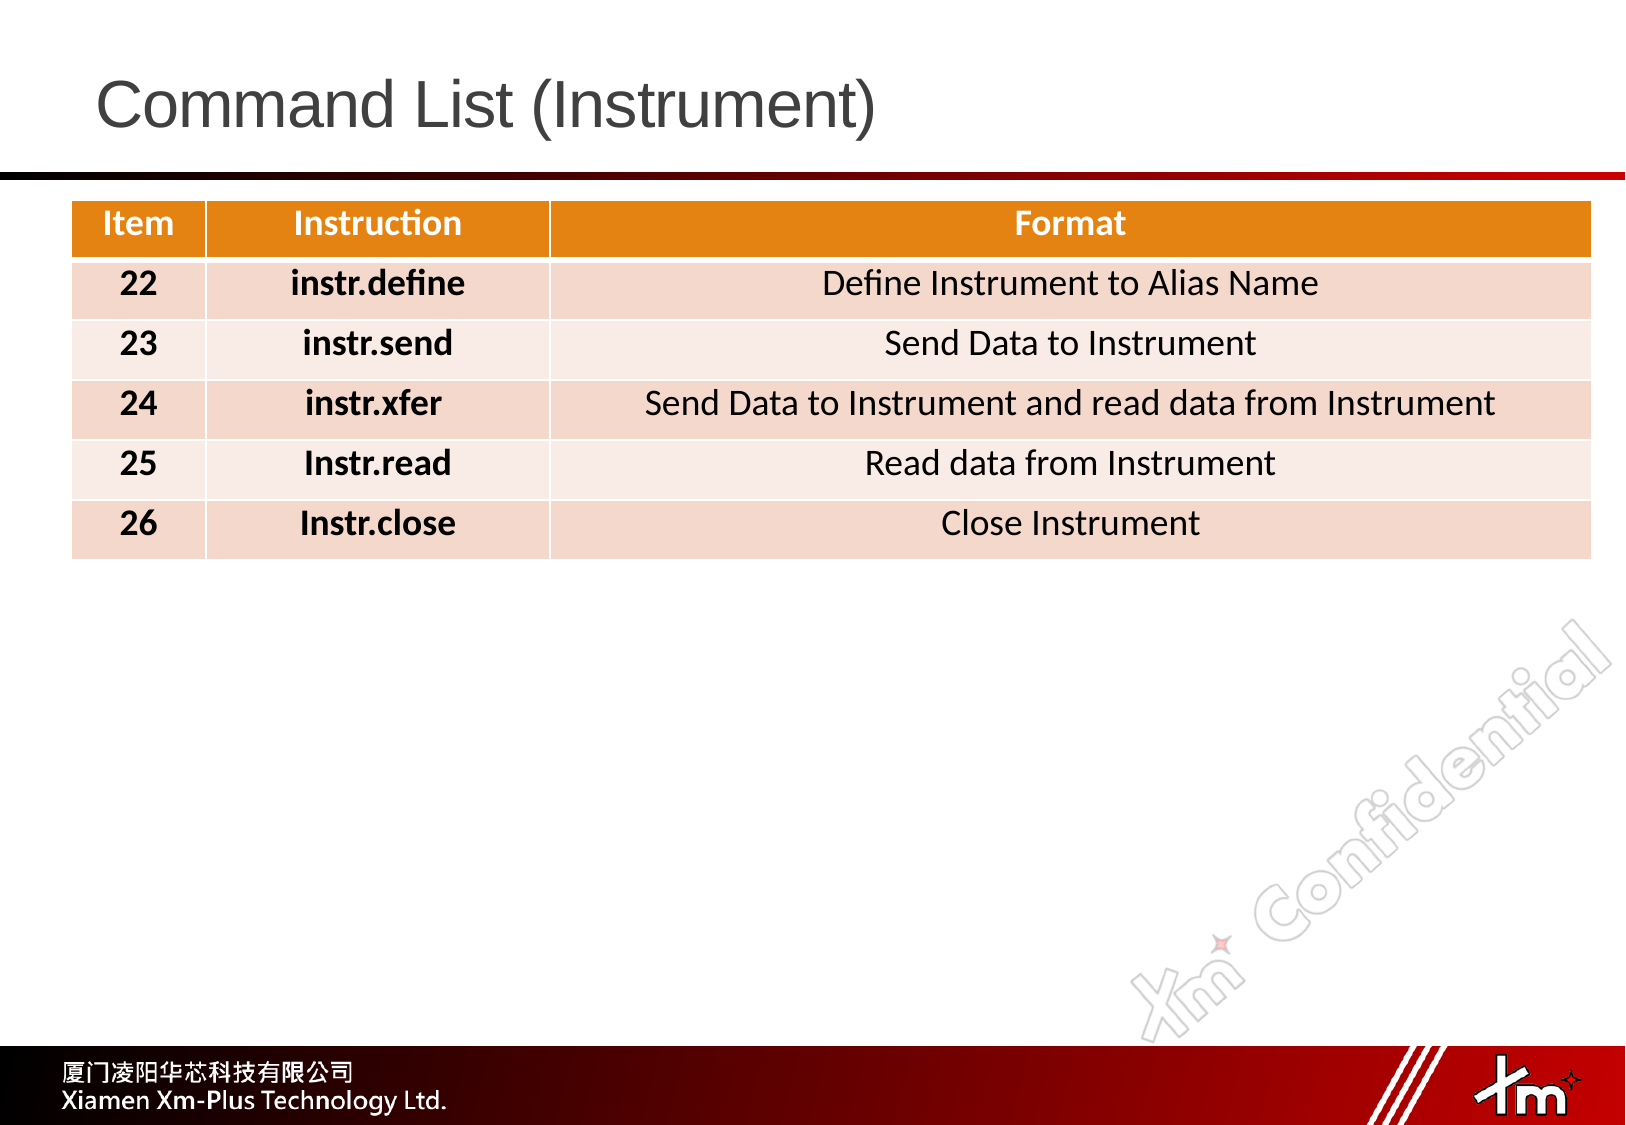

# Command List (Instrument)
| Item | Instruction | Format |
| --- | --- | --- |
| 22 | instr.define | Define Instrument to Alias Name |
| 23 | instr.send | Send Data to Instrument |
| 24 | instr.xfer | Send Data to Instrument and read data from Instrument |
| 25 | Instr.read | Read data from Instrument |
| 26 | Instr.close | Close Instrument |
25